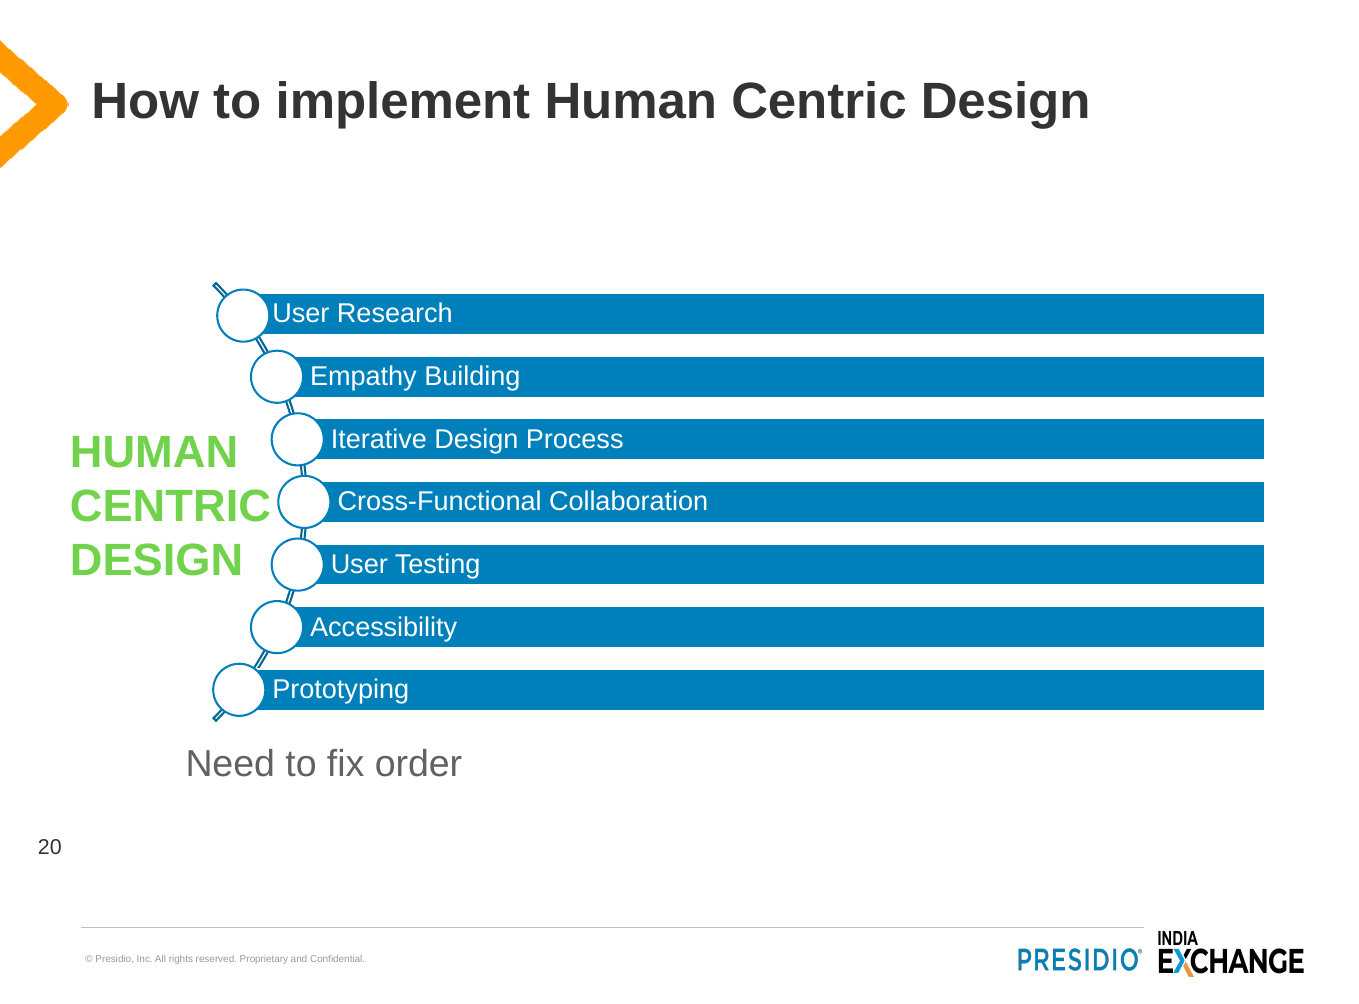

# How to implement Human Centric Design
User Research
Empathy Building
Iterative Design Process
Cross-Functional Collaboration
User Testing
Accessibility
Prototyping
HUMAN CENTRIC DESIGN
Need to fix order
20